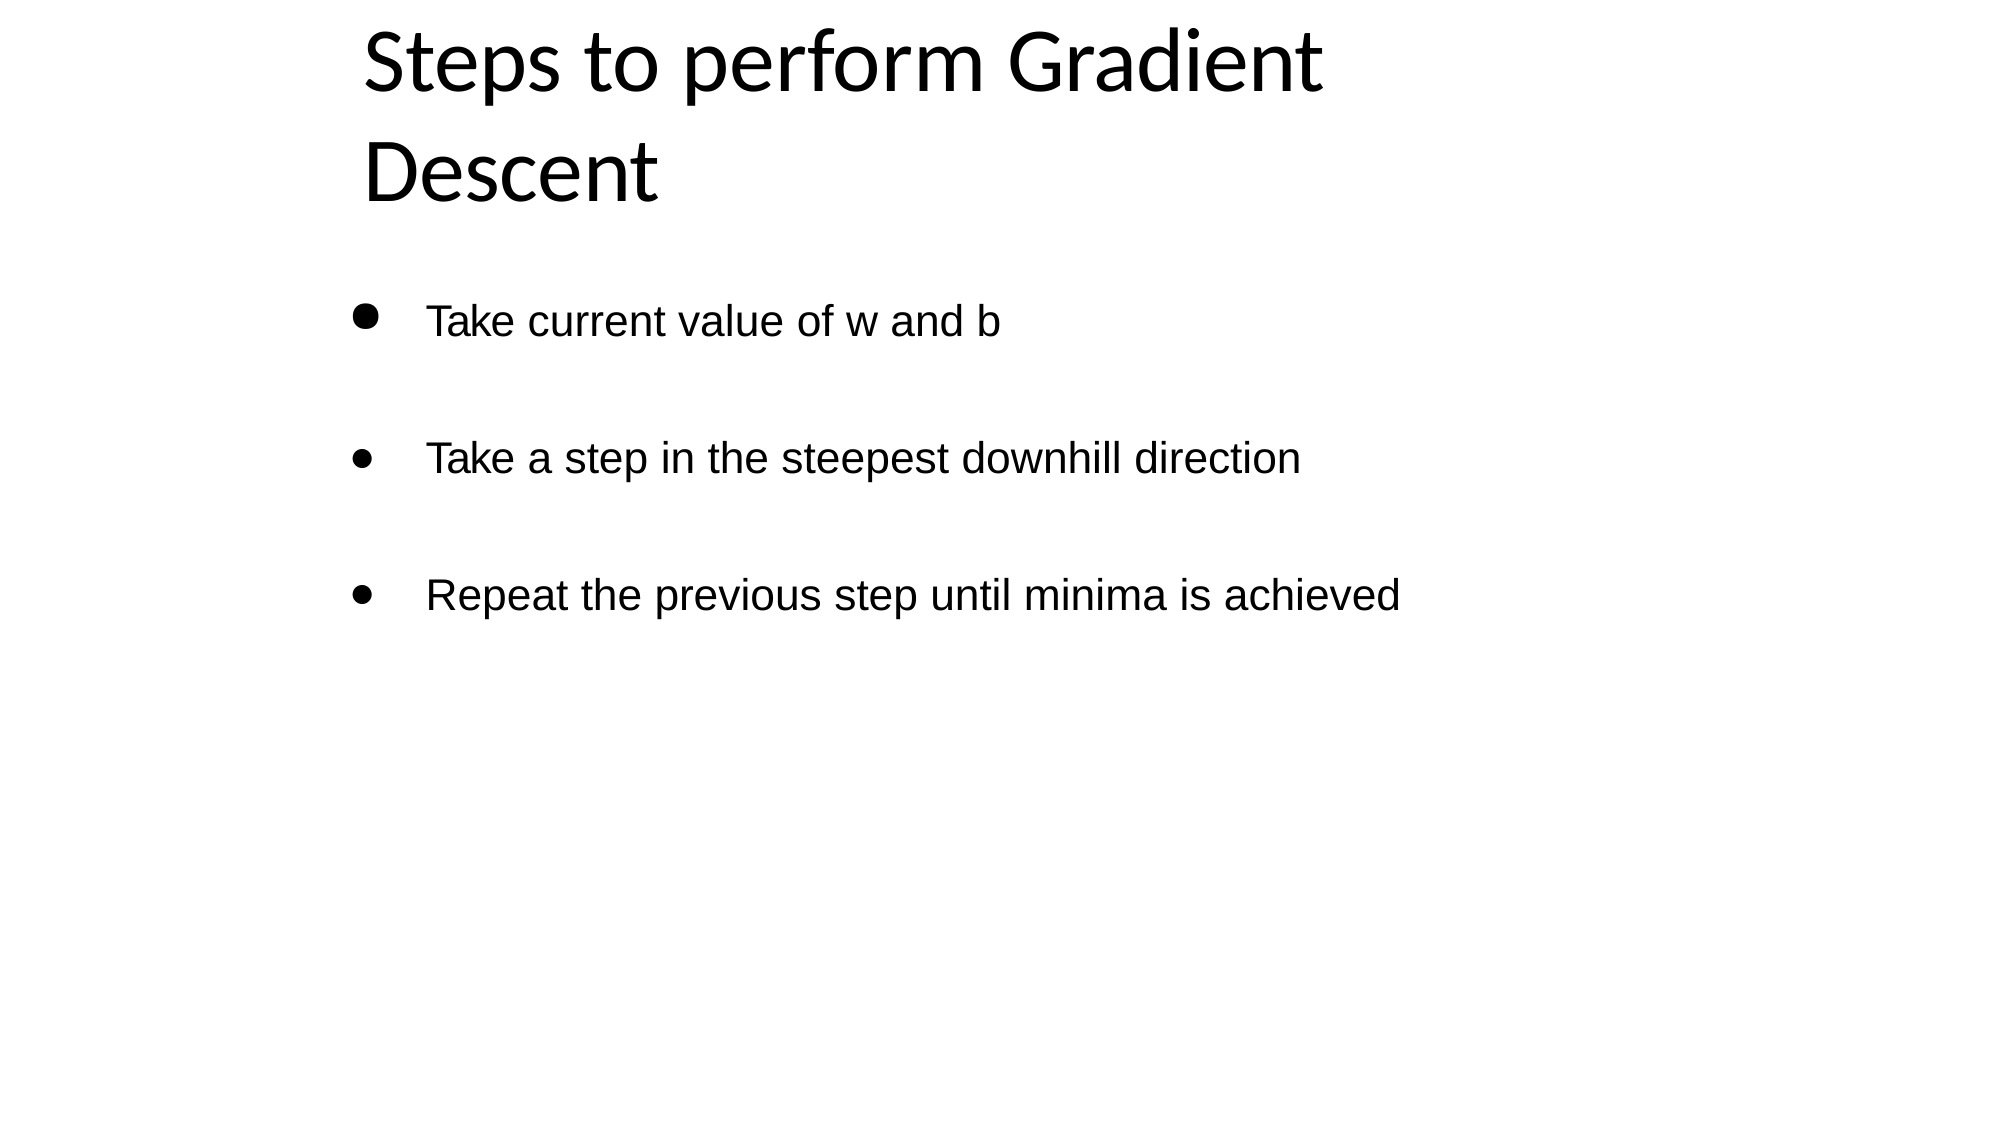

# Steps to perform Gradient Descent
Take current value of w and b

Take a step in the steepest downhill direction

Repeat the previous step until minima is achieved